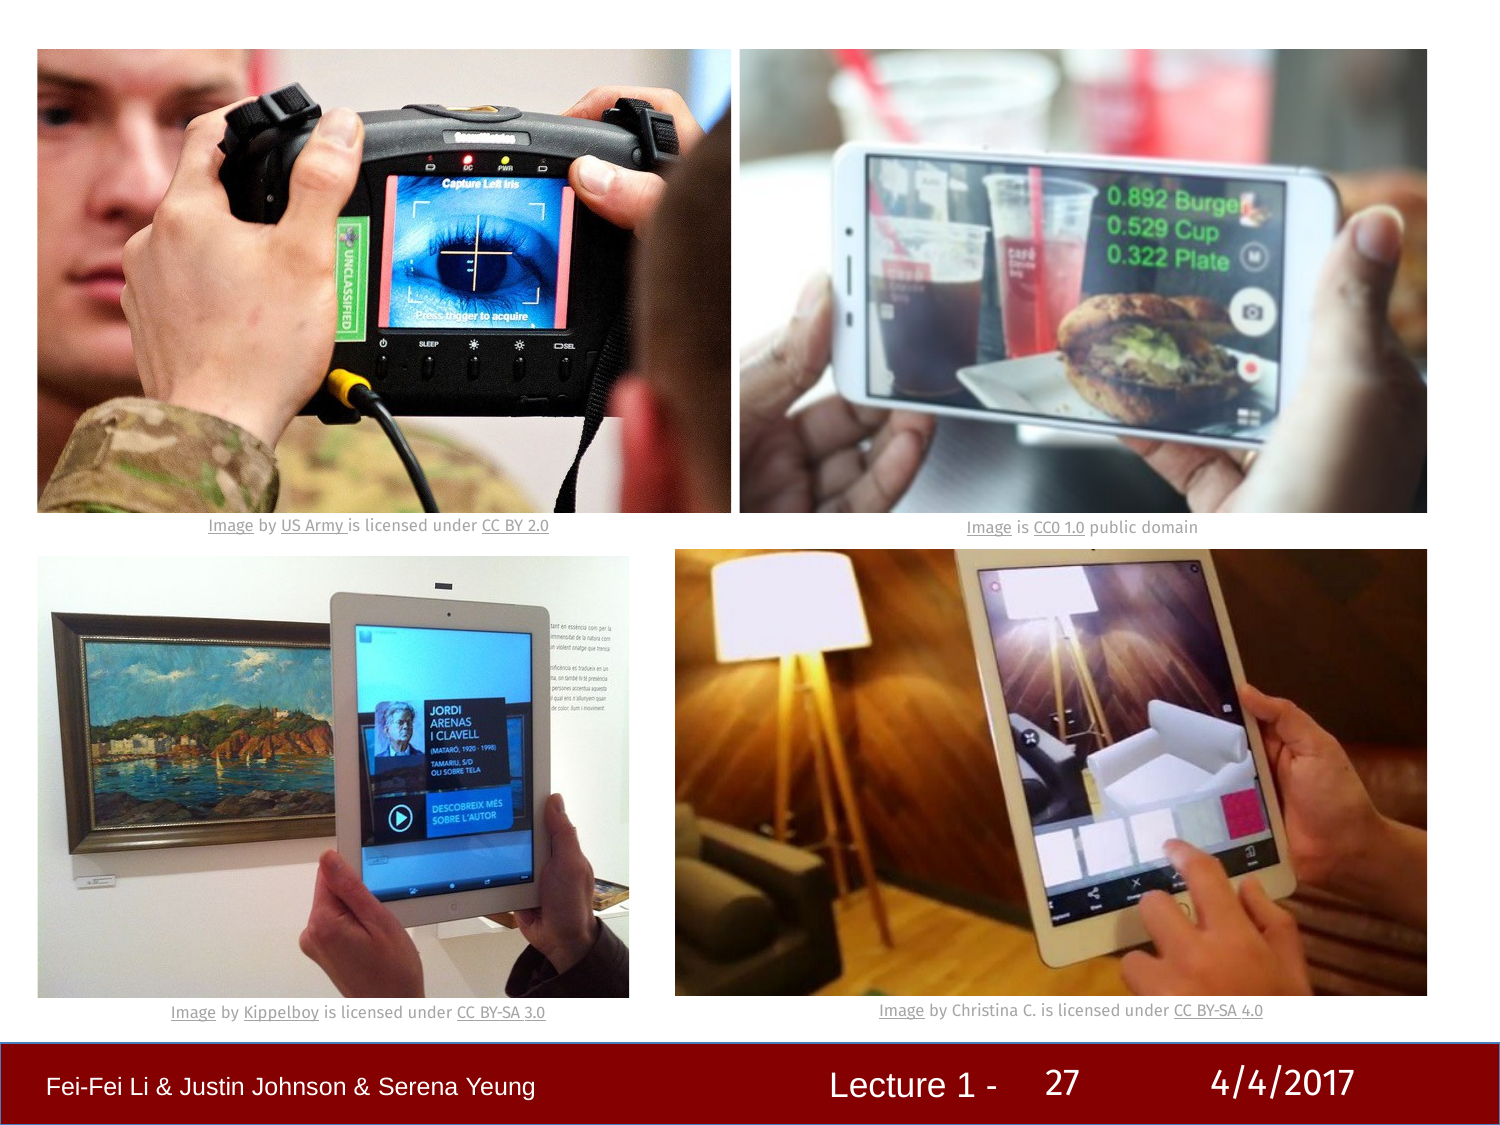

Image by US Army is licensed under CC BY 2.0
Image is CC0 1.0 public domain

Image by Christina C. is licensed under CC BY-SA 4.0
Image by Kippelboy is licensed under CC BY-SA 3.0
27
4/4/2017
Lecture 1 -
Fei-Fei Li & Justin Johnson & Serena Yeung